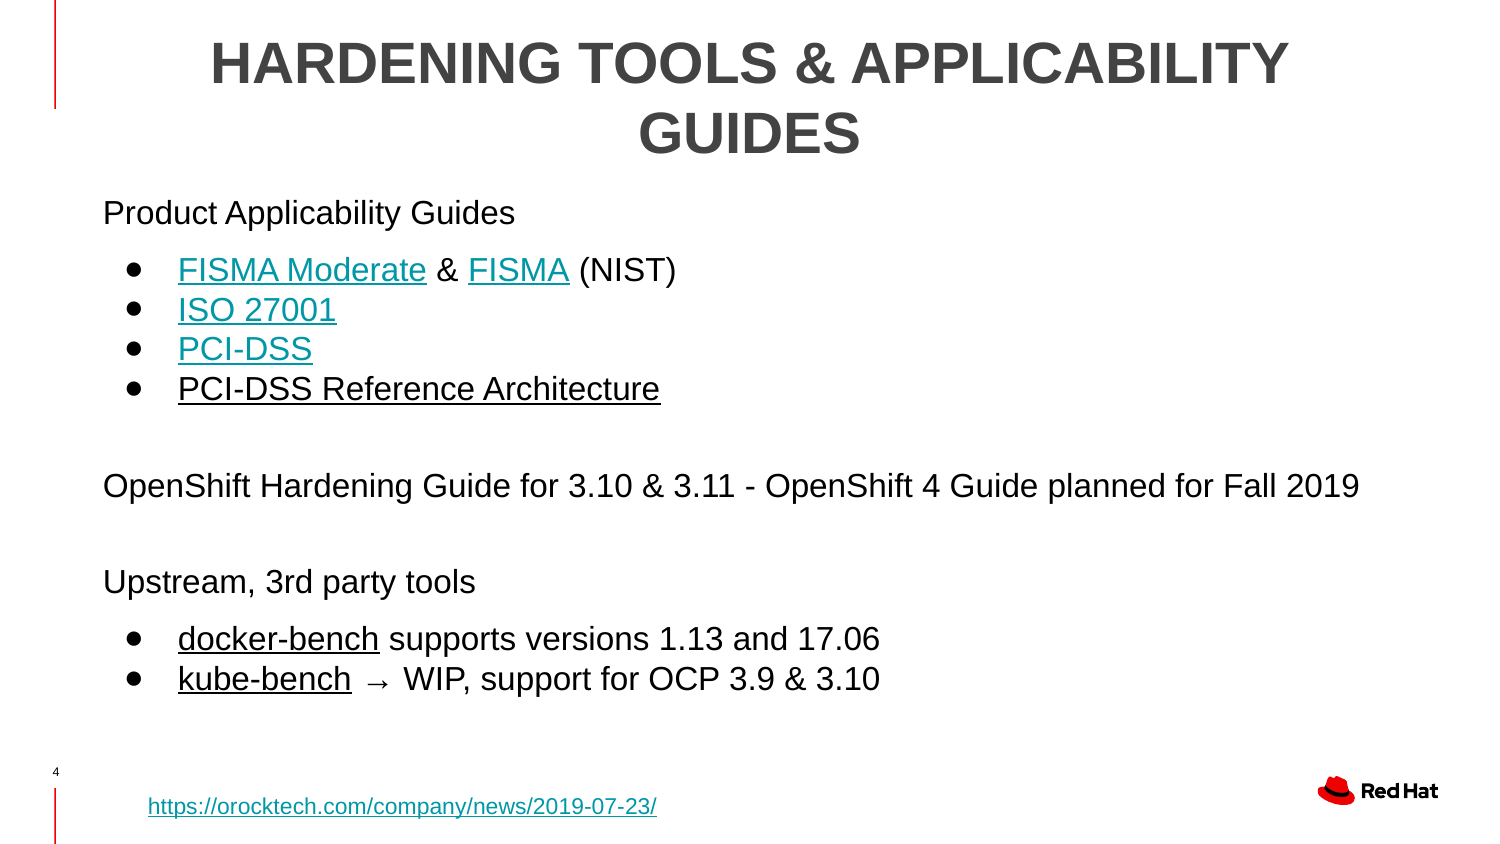

HARDENING TOOLS & APPLICABILITY GUIDES
Product Applicability Guides
FISMA Moderate & FISMA (NIST)
ISO 27001
PCI-DSS
PCI-DSS Reference Architecture
OpenShift Hardening Guide for 3.10 & 3.11 - OpenShift 4 Guide planned for Fall 2019
Upstream, 3rd party tools
docker-bench supports versions 1.13 and 17.06
kube-bench → WIP, support for OCP 3.9 & 3.10

4

https://orocktech.com/company/news/2019-07-23/